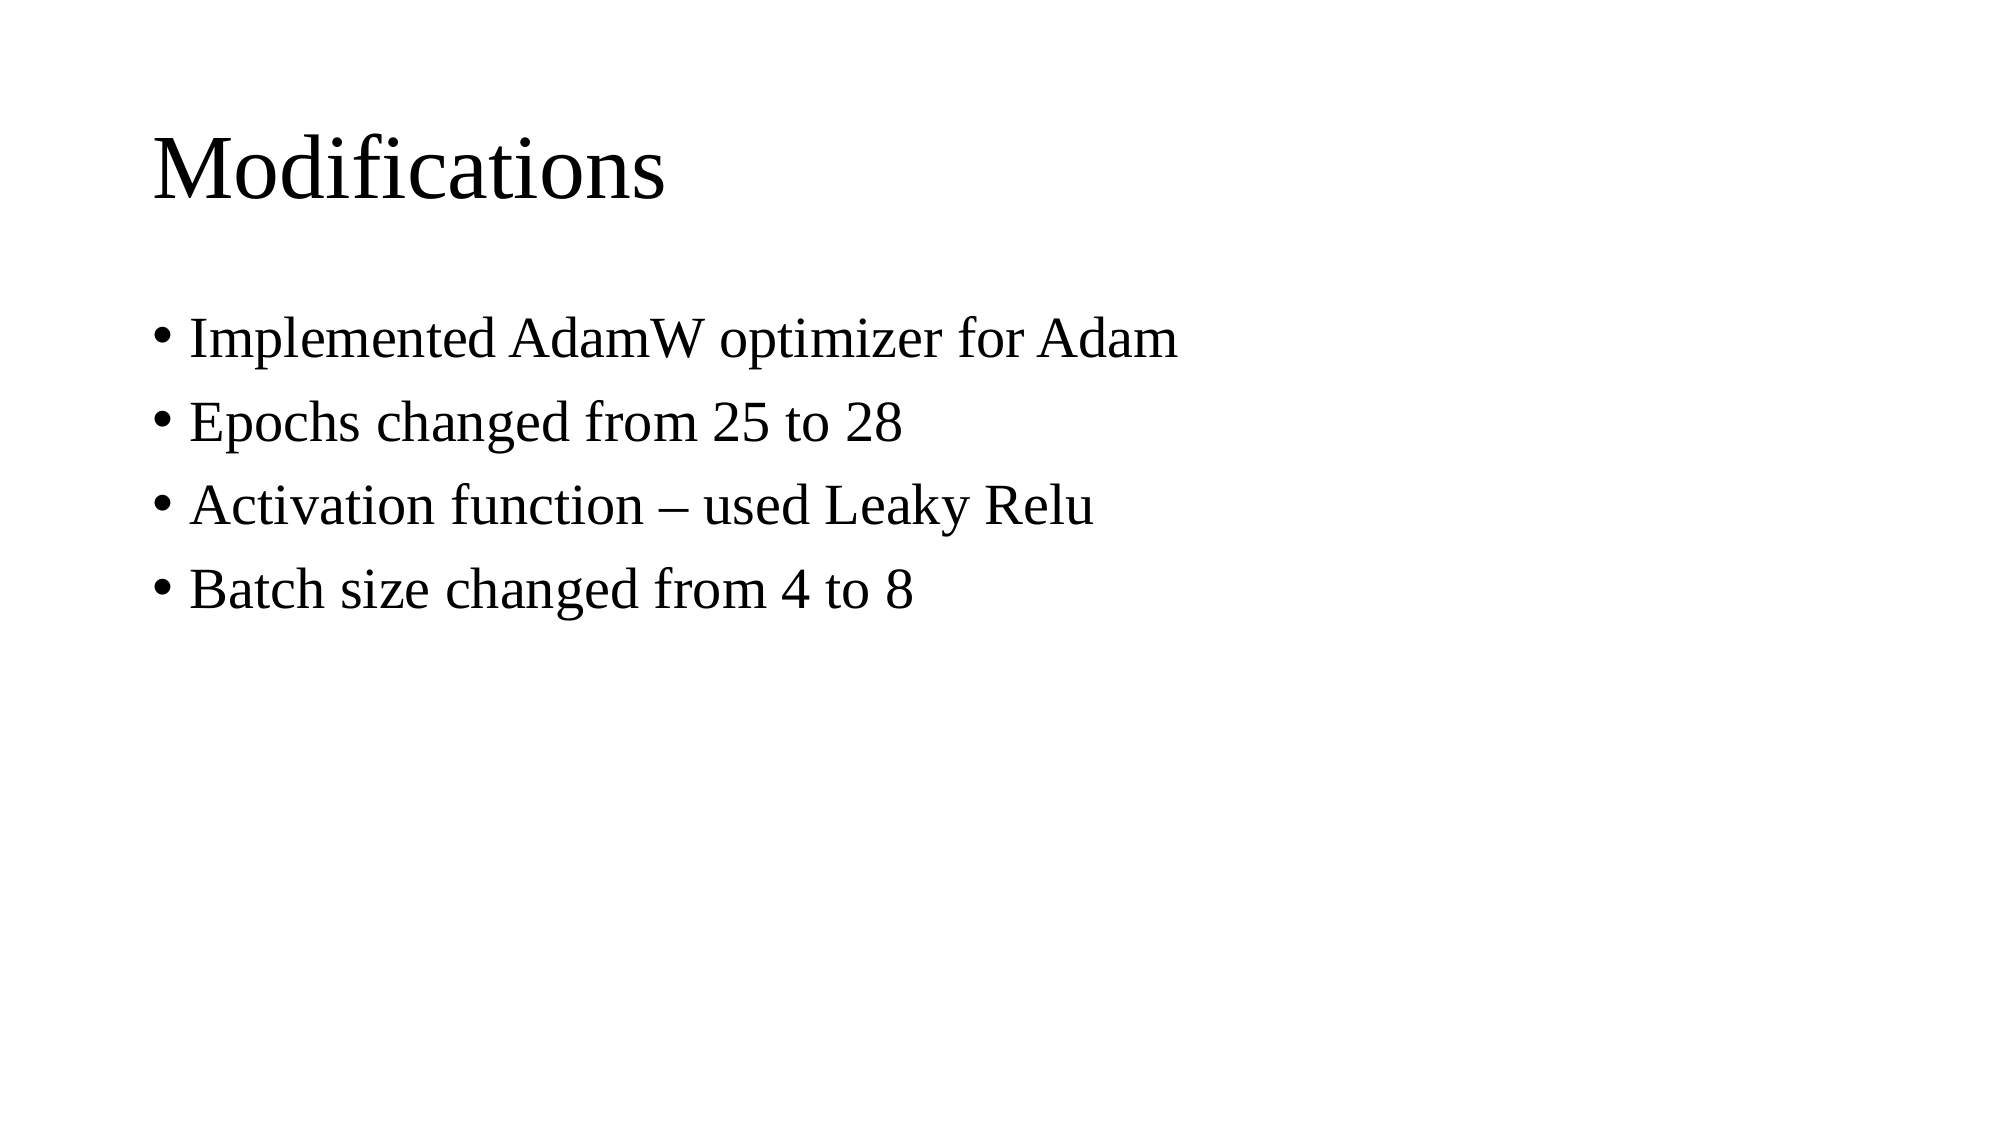

# Modifications
Implemented AdamW optimizer for Adam
Epochs changed from 25 to 28
Activation function – used Leaky Relu
Batch size changed from 4 to 8